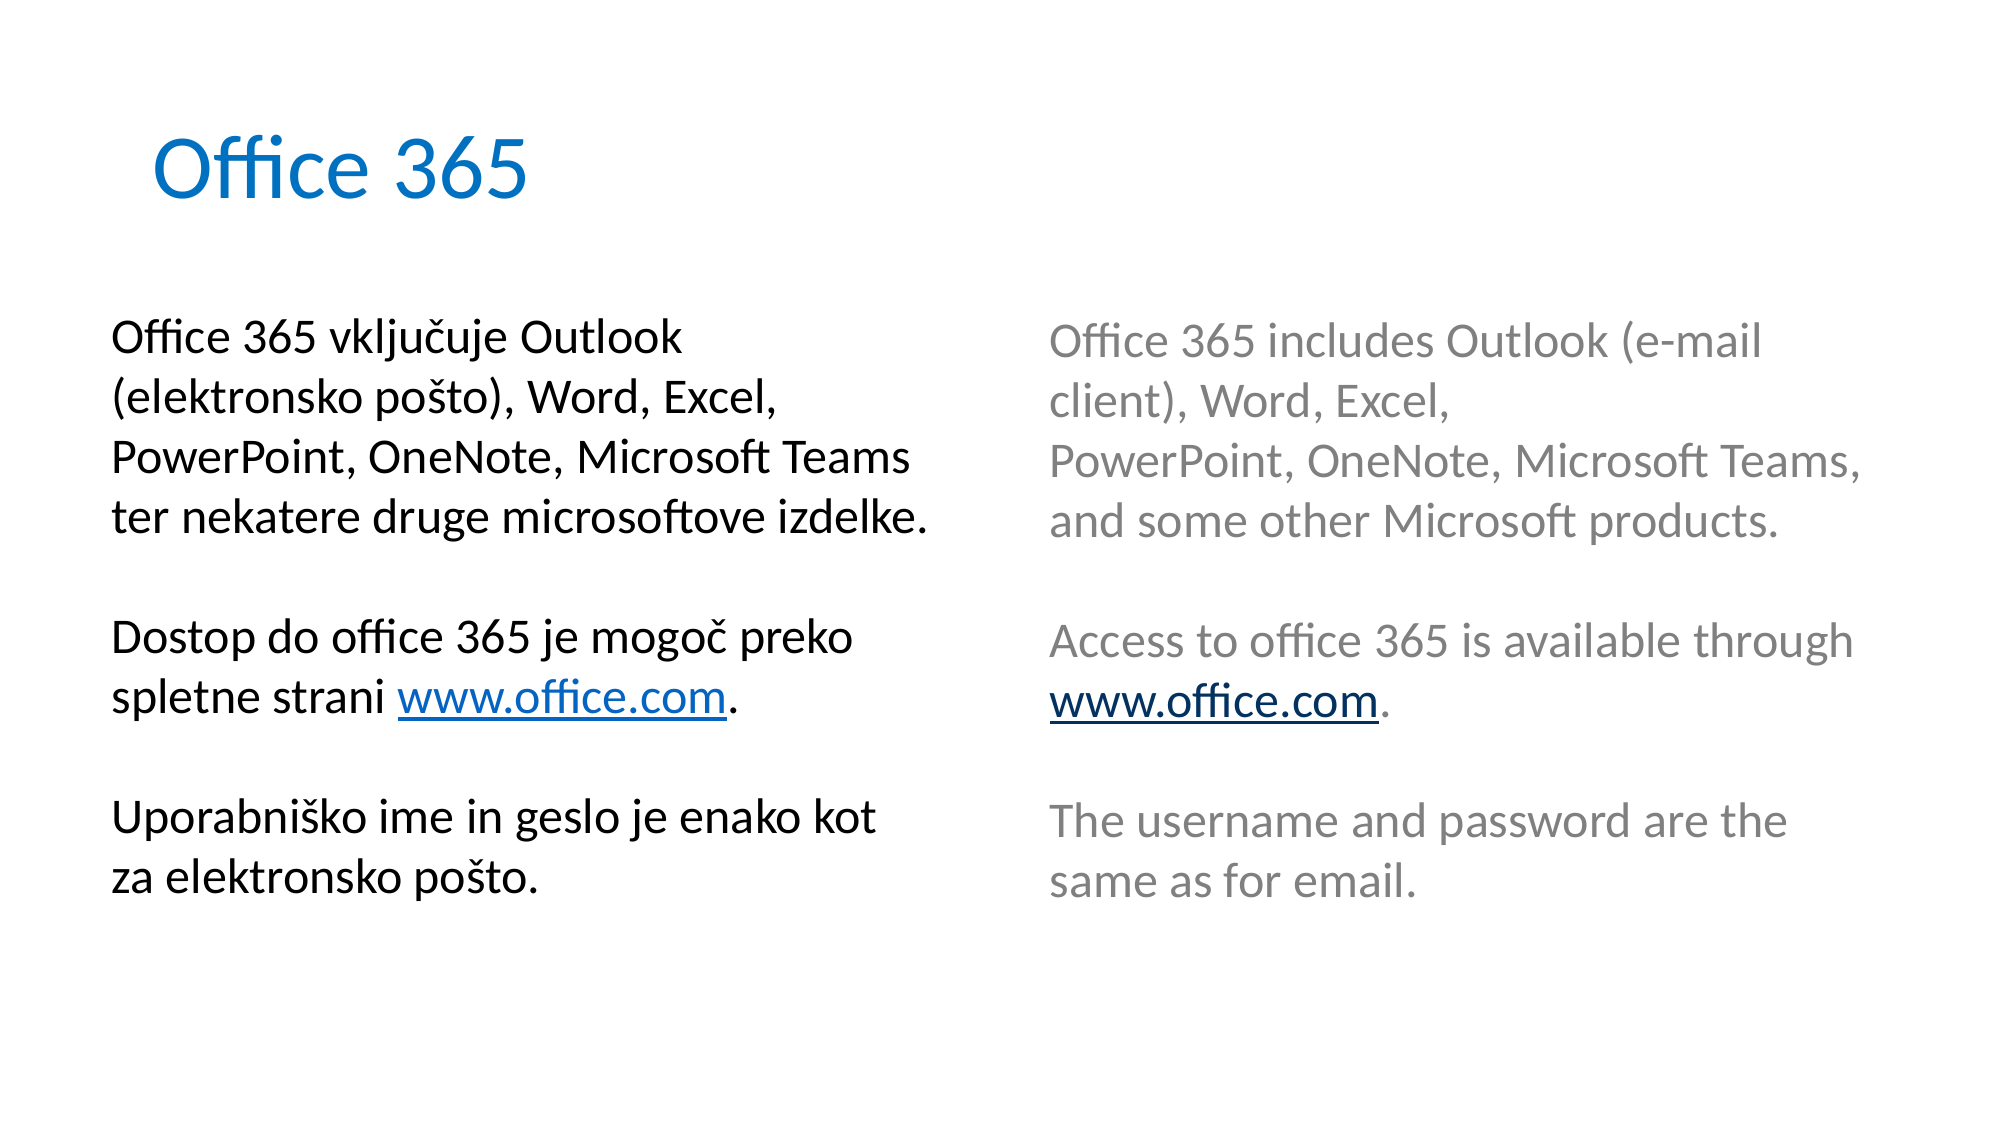

# Office 365
Office 365 vključuje Outlook (elektronsko pošto), Word, Excel, PowerPoint, OneNote, Microsoft Teams ter nekatere druge microsoftove izdelke.

Dostop do office 365 je mogoč preko spletne strani www.office.com.

Uporabniško ime in geslo je enako kot za elektronsko pošto.

Office 365 includes Outlook (e-mail client), Word, Excel,
PowerPoint, OneNote, Microsoft Teams, and some other Microsoft products.
Access to office 365 is available through www.office.com.
The username and password are the same as for email.